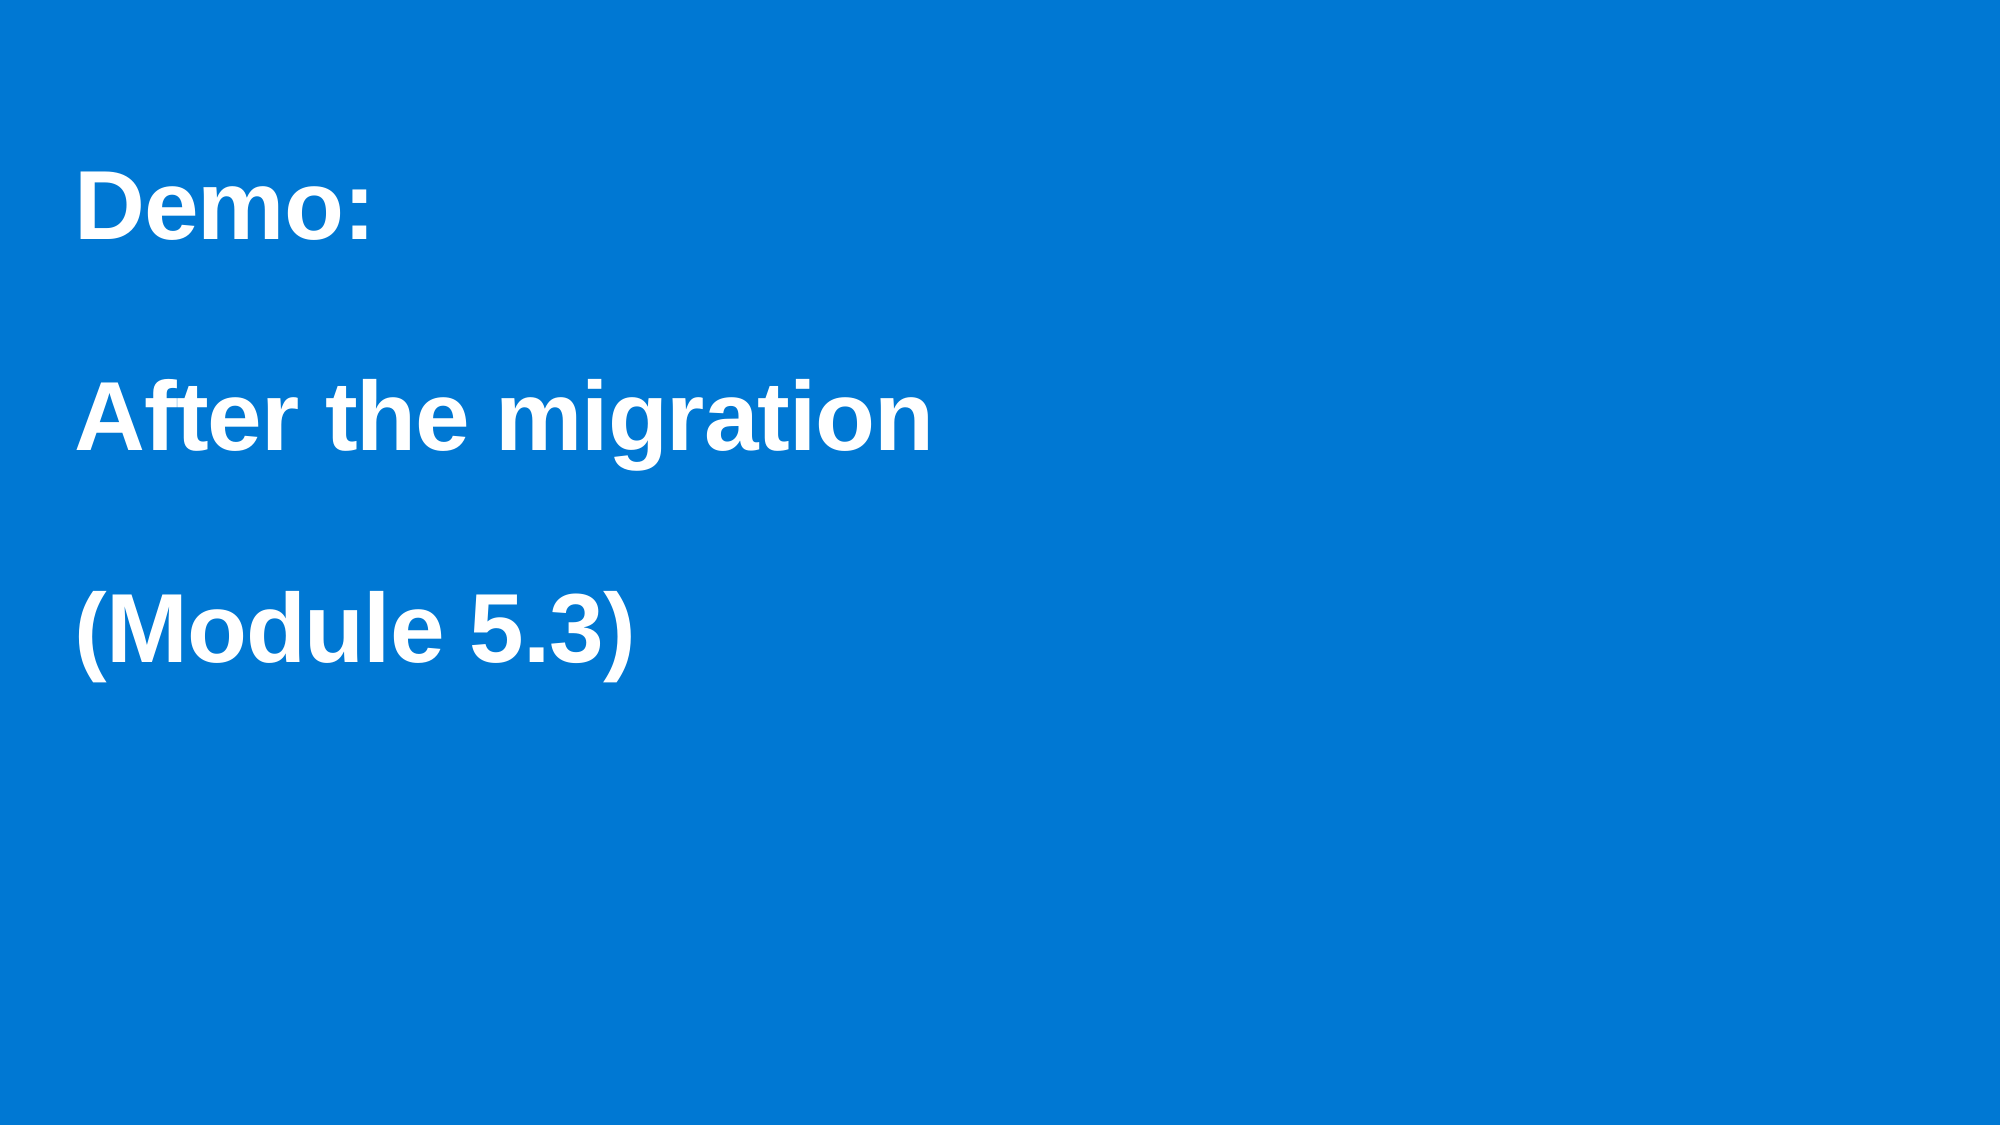

# Demo: After the migration (Module 5.3)